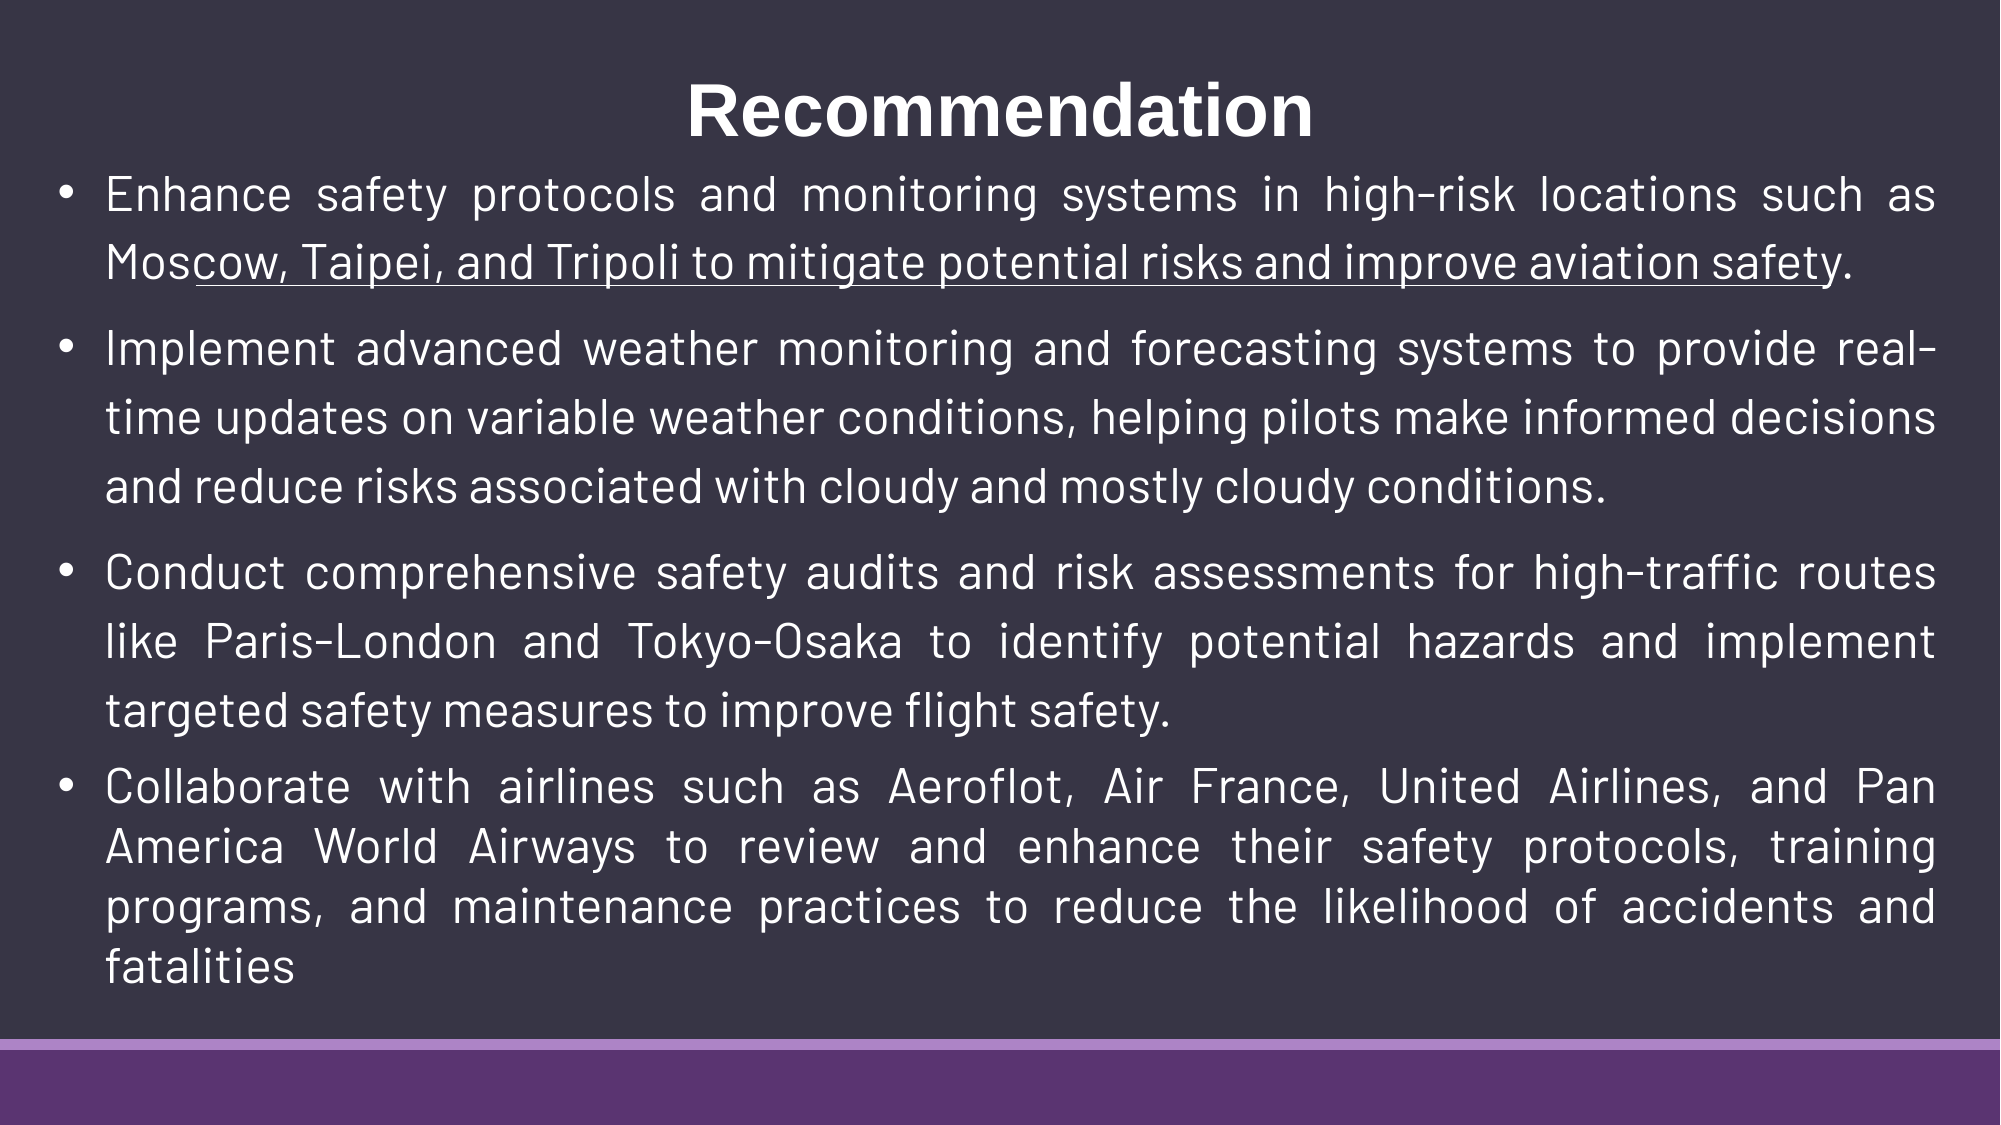

Recommendation
Enhance safety protocols and monitoring systems in high-risk locations such as Moscow, Taipei, and Tripoli to mitigate potential risks and improve aviation safety.
Implement advanced weather monitoring and forecasting systems to provide real-time updates on variable weather conditions, helping pilots make informed decisions and reduce risks associated with cloudy and mostly cloudy conditions.
Conduct comprehensive safety audits and risk assessments for high-traffic routes like Paris-London and Tokyo-Osaka to identify potential hazards and implement targeted safety measures to improve flight safety.
Collaborate with airlines such as Aeroflot, Air France, United Airlines, and Pan America World Airways to review and enhance their safety protocols, training programs, and maintenance practices to reduce the likelihood of accidents and fatalities